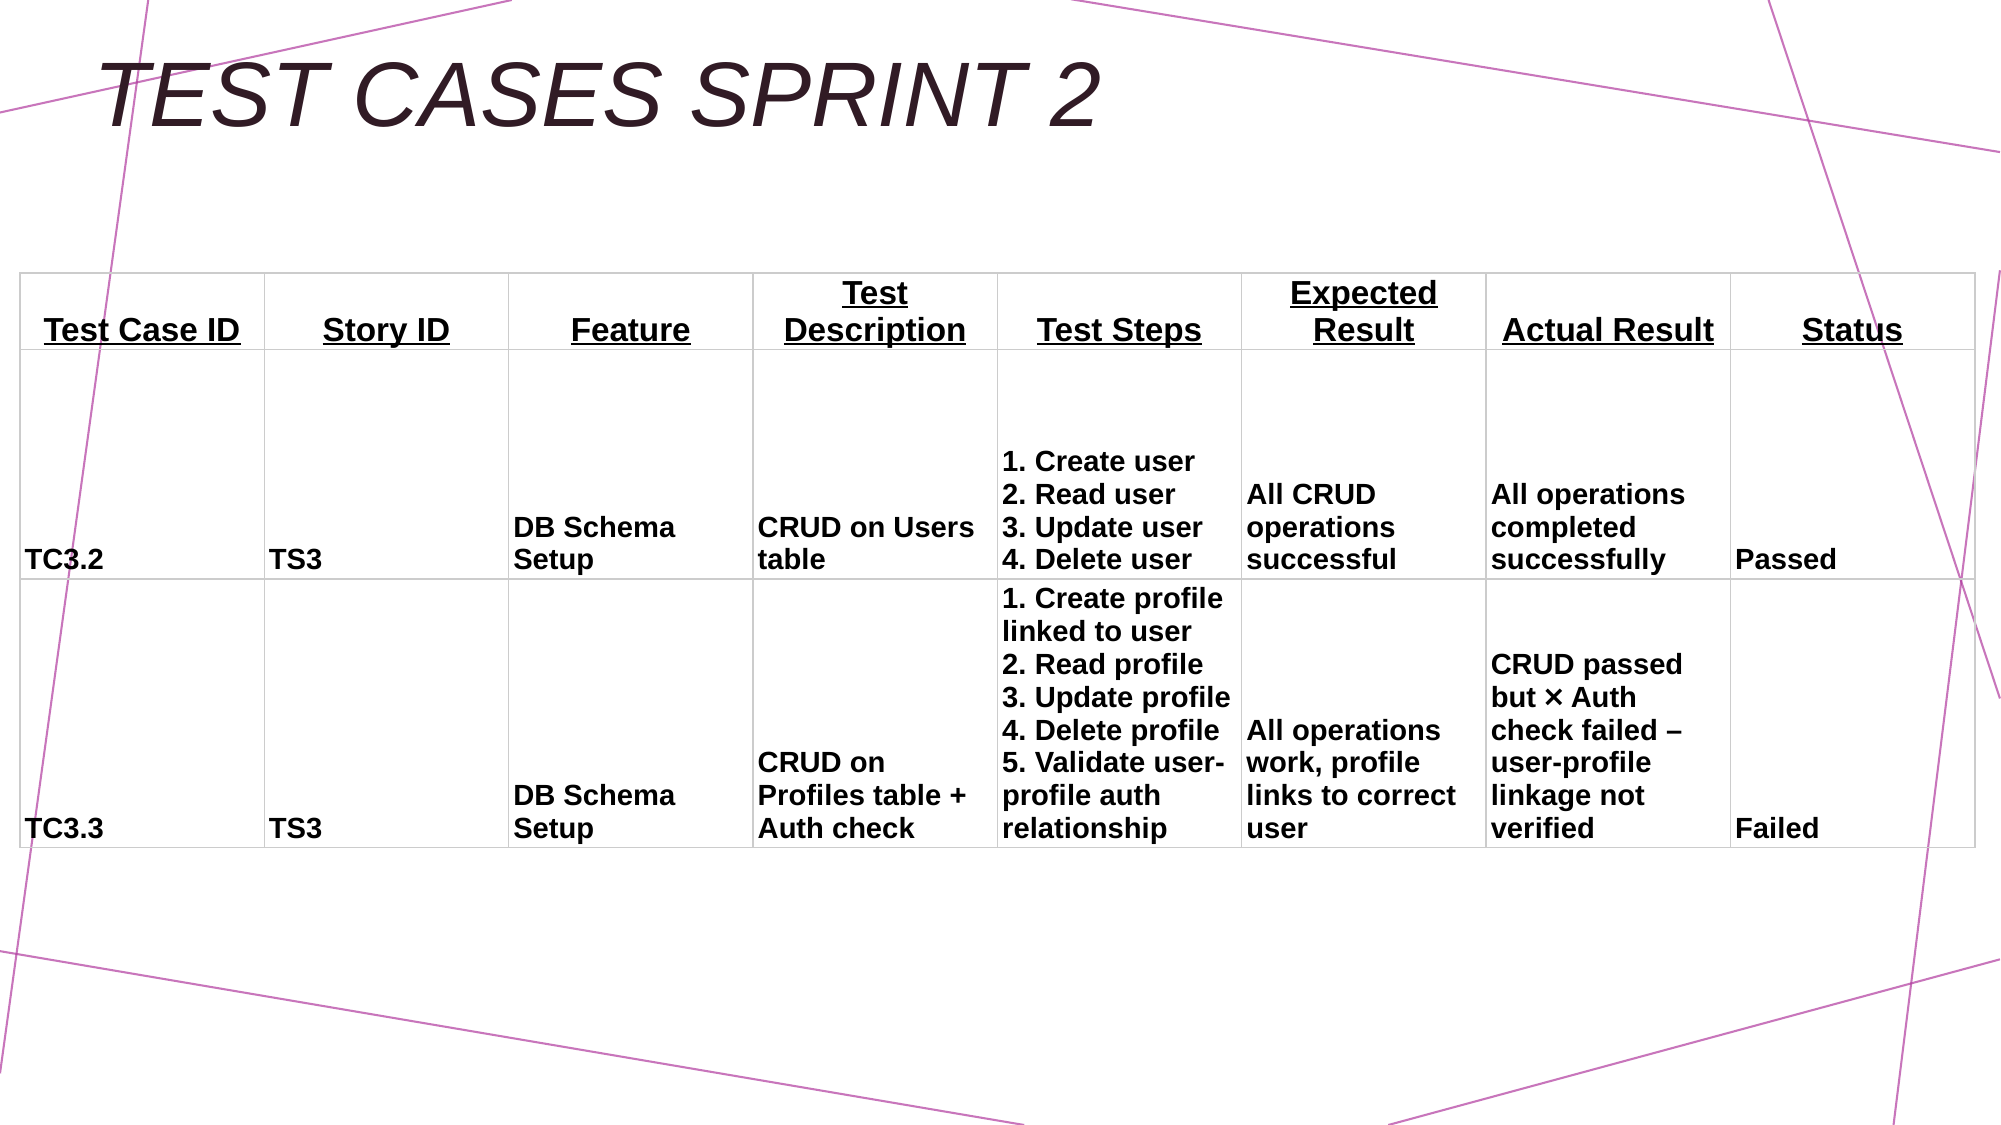

# Test Cases Sprint 2
| Test Case ID | Story ID | Feature | Test Description | Test Steps | Expected Result | Actual Result | Status |
| --- | --- | --- | --- | --- | --- | --- | --- |
| TC3.2 | TS3 | DB Schema Setup | CRUD on Users table | 1. Create user 2. Read user 3. Update user 4. Delete user | All CRUD operations successful | All operations completed successfully | Passed |
| TC3.3 | TS3 | DB Schema Setup | CRUD on Profiles table + Auth check | 1. Create profile linked to user 2. Read profile 3. Update profile 4. Delete profile 5. Validate user-profile auth relationship | All operations work, profile links to correct user | CRUD passed but ❌ Auth check failed – user-profile linkage not verified | Failed |